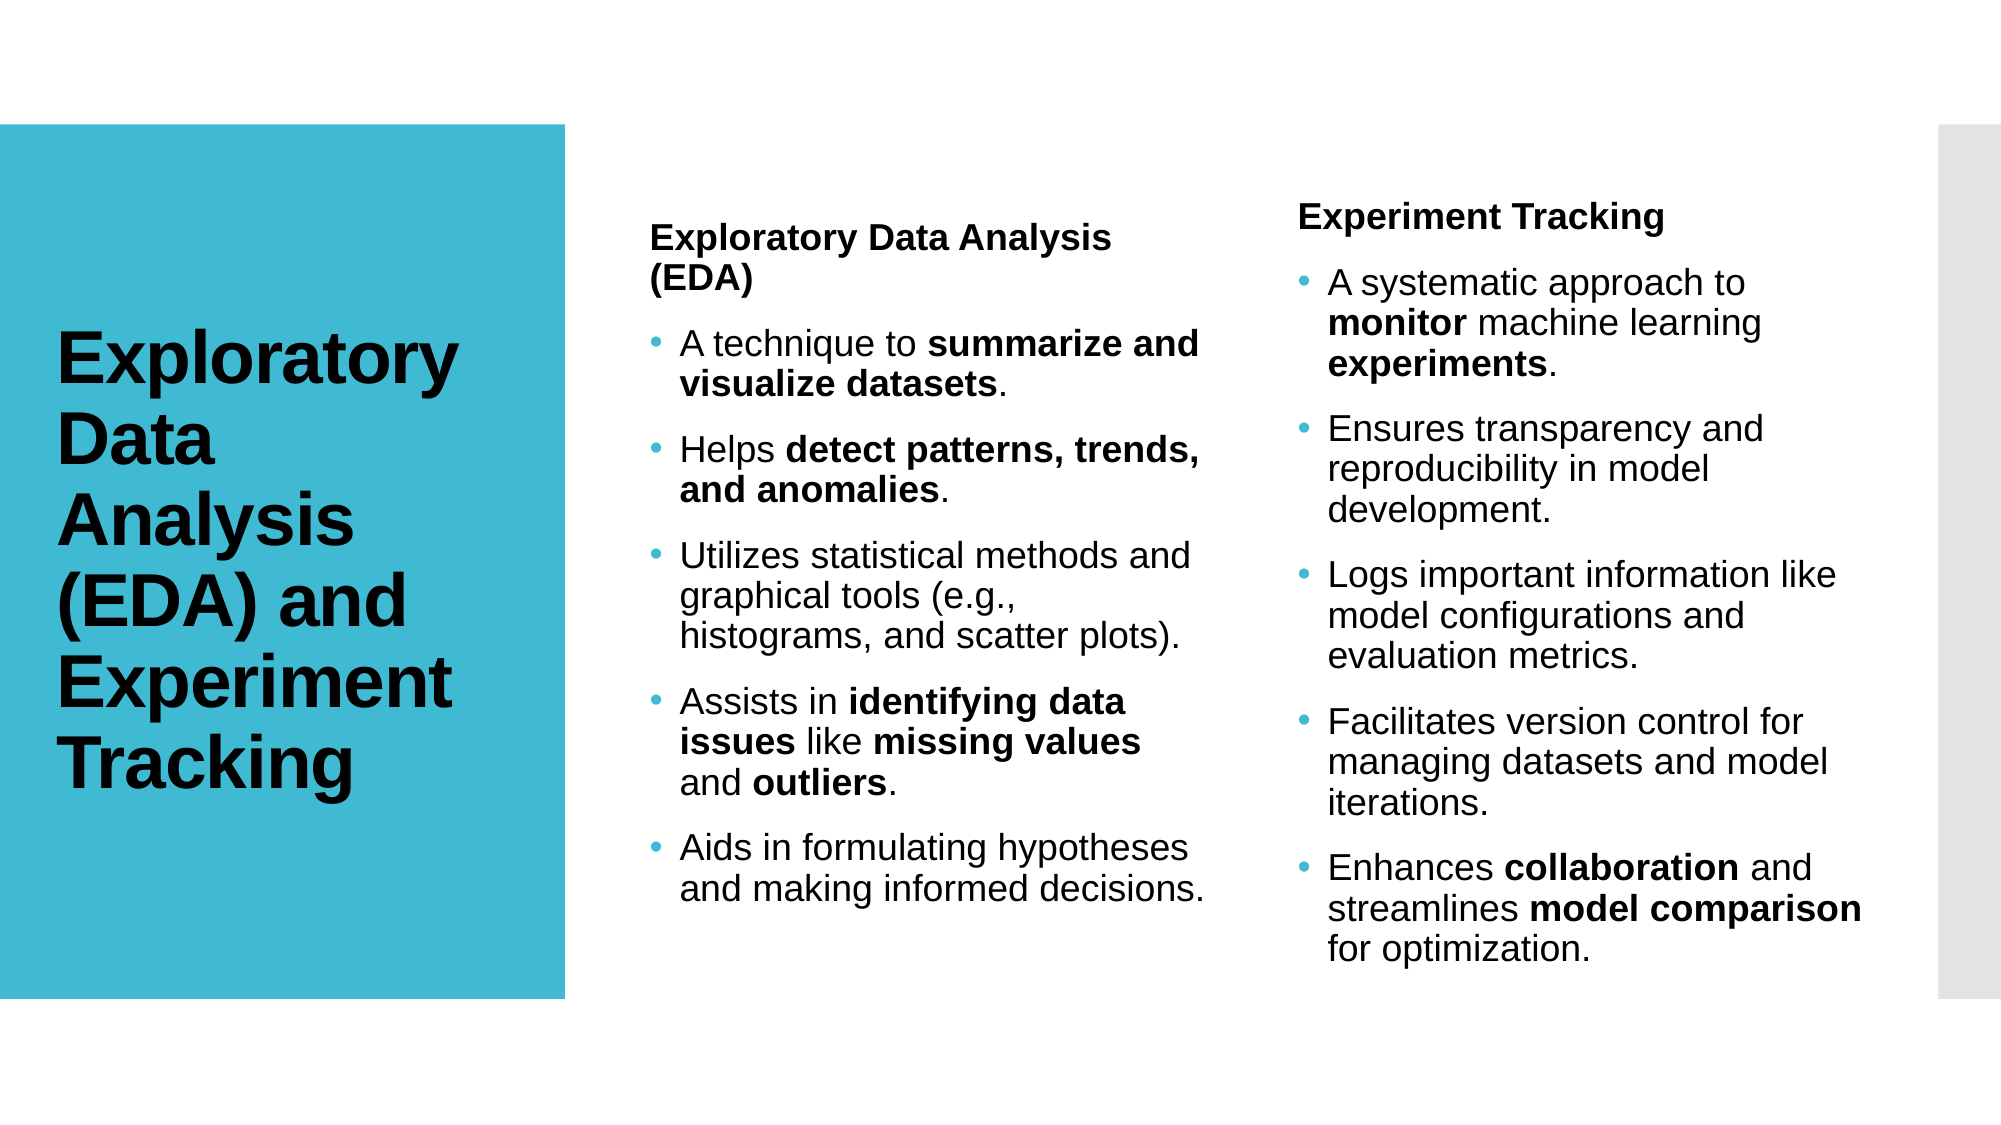

Exploratory Data Analysis (EDA)
A technique to summarize and visualize datasets.
Helps detect patterns, trends, and anomalies.
Utilizes statistical methods and graphical tools (e.g., histograms, and scatter plots).
Assists in identifying data issues like missing values and outliers.
Aids in formulating hypotheses and making informed decisions.
Experiment Tracking
A systematic approach to monitor machine learning experiments.
Ensures transparency and reproducibility in model development.
Logs important information like model configurations and evaluation metrics.
Facilitates version control for managing datasets and model iterations.
Enhances collaboration and streamlines model comparison for optimization.
# Exploratory Data Analysis (EDA) and Experiment Tracking